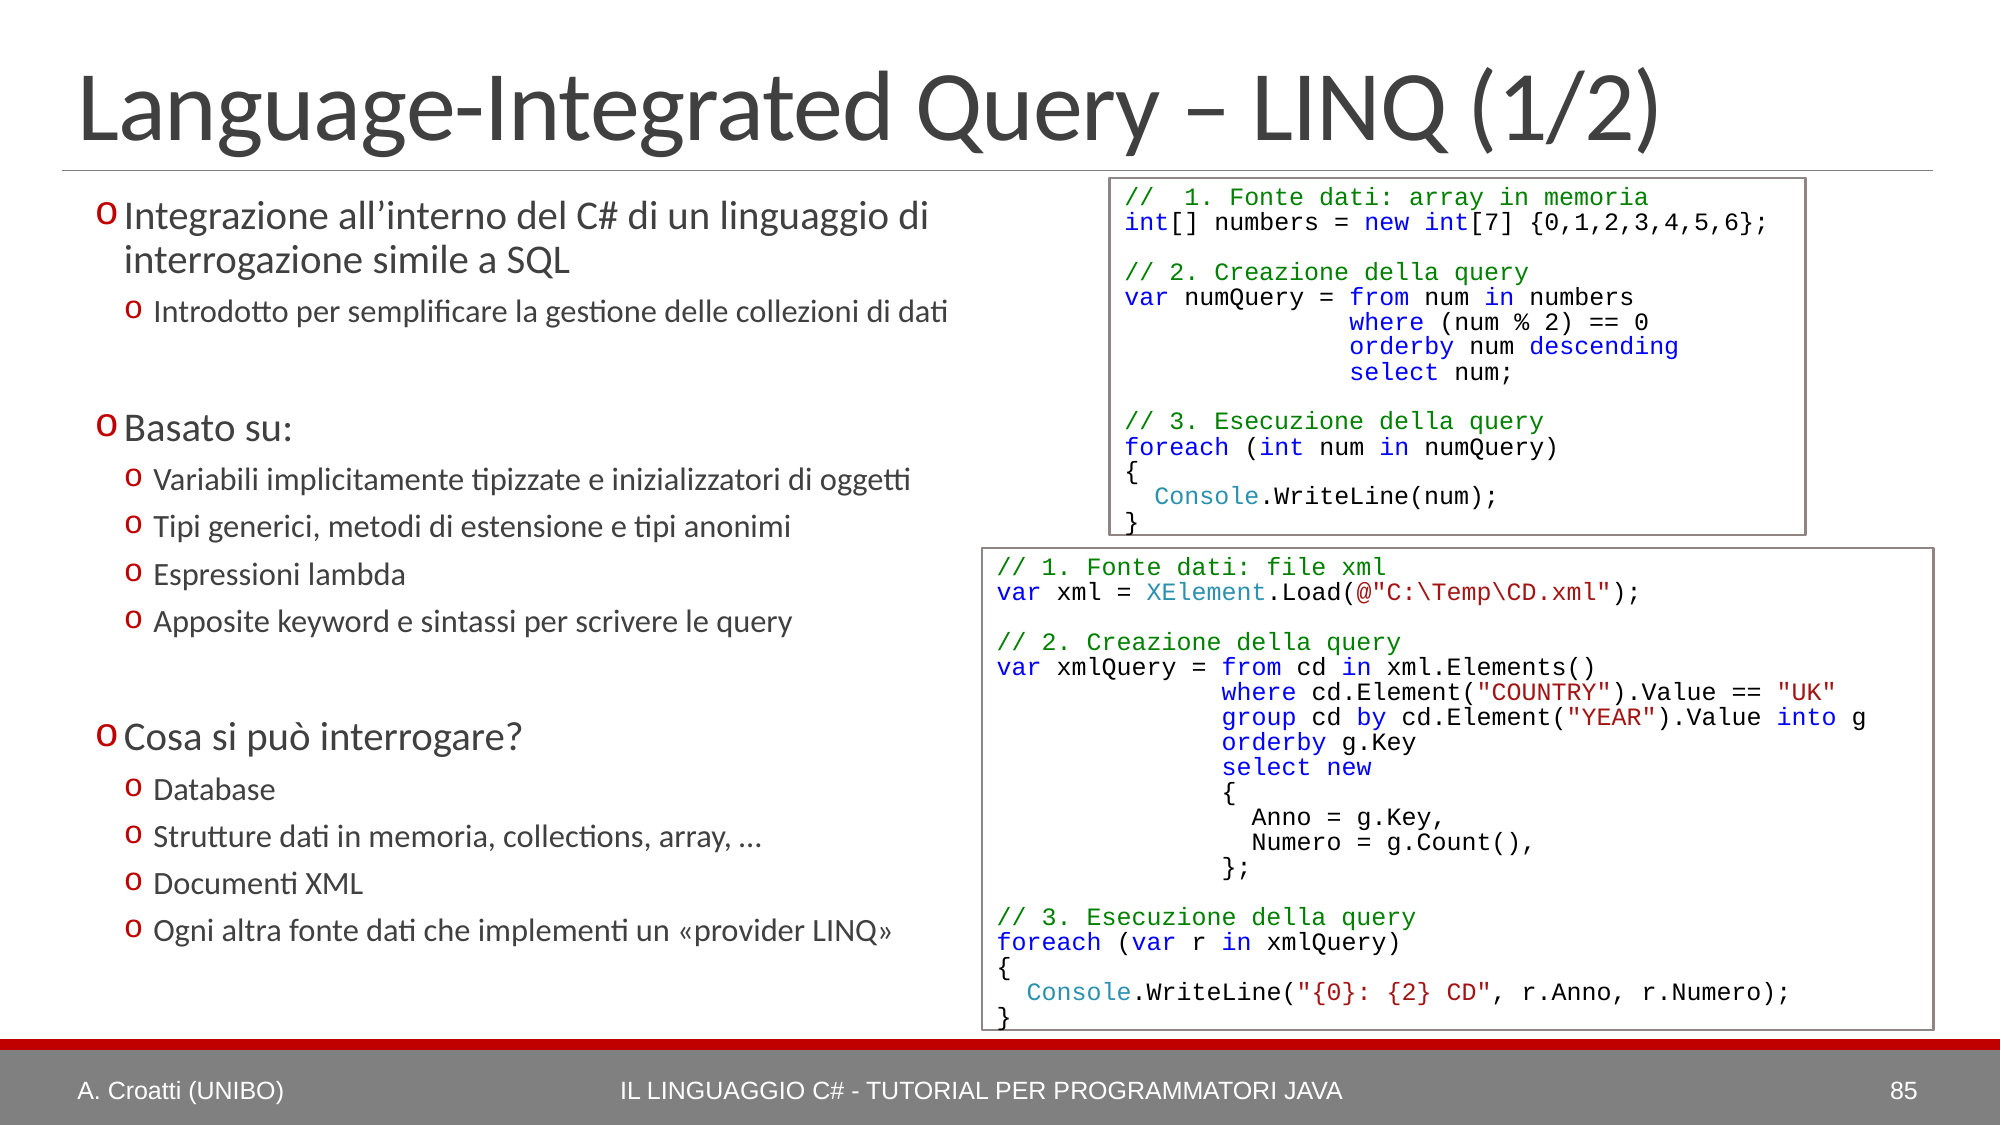

# Language-Integrated Query – LINQ (1/2)
//  1. Fonte dati: array in memoria
int[] numbers = new int[7] {0,1,2,3,4,5,6};

// 2. Creazione della query
var numQuery = from num in numbers
               where (num % 2) == 0
               orderby num descending
               select num;

// 3. Esecuzione della query
foreach (int num in numQuery)
{
  Console.WriteLine(num);
}
Integrazione all’interno del C# di un linguaggio di interrogazione simile a SQL
Introdotto per semplificare la gestione delle collezioni di dati

Basato su:
Variabili implicitamente tipizzate e inizializzatori di oggetti
Tipi generici, metodi di estensione e tipi anonimi
Espressioni lambda
Apposite keyword e sintassi per scrivere le query

Cosa si può interrogare?
Database
Strutture dati in memoria, collections, array, …
Documenti XML
Ogni altra fonte dati che implementi un «provider LINQ»
// 1. Fonte dati: file xml
var xml = XElement.Load(@"C:\Temp\CD.xml");

// 2. Creazione della query
var xmlQuery = from cd in xml.Elements()
               where cd.Element("COUNTRY").Value == "UK"
               group cd by cd.Element("YEAR").Value into g
               orderby g.Key
               select new
               {
                 Anno = g.Key,
                 Numero = g.Count(),
               };

// 3. Esecuzione della query
foreach (var r in xmlQuery)
{
  Console.WriteLine("{0}: {2} CD", r.Anno, r.Numero);
}
A. Croatti (UNIBO)
Il Linguaggio C# - Tutorial per Programmatori Java
85